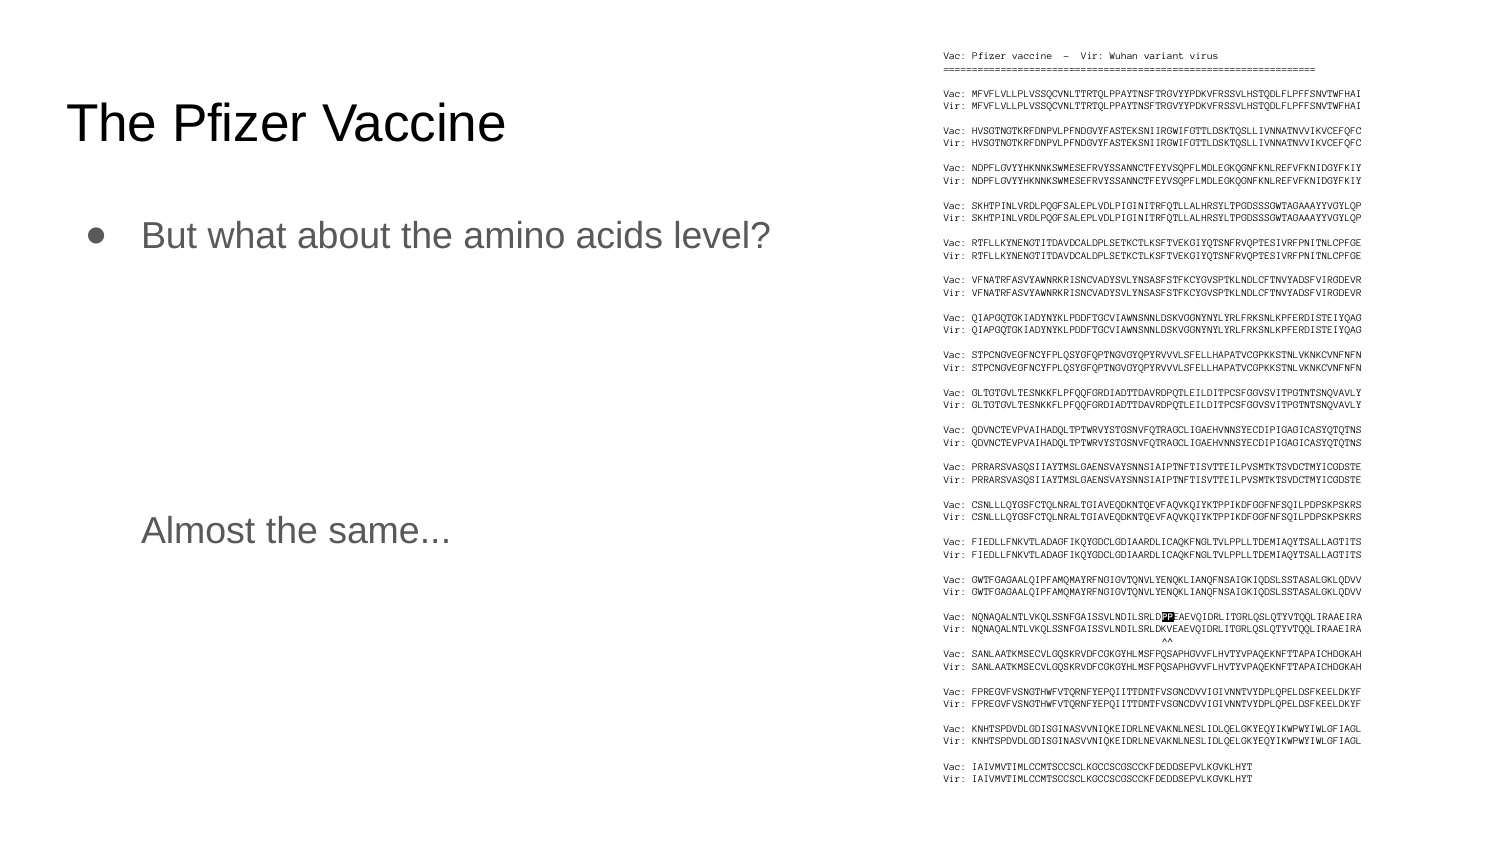

Vac: Pfizer vaccine  -  Vir: Wuhan variant virus
=================================================================

Vac: MFVFLVLLPLVSSQCVNLTTRTQLPPAYTNSFTRGVYYPDKVFRSSVLHSTQDLFLPFFSNVTWFHAI
Vir: MFVFLVLLPLVSSQCVNLTTRTQLPPAYTNSFTRGVYYPDKVFRSSVLHSTQDLFLPFFSNVTWFHAI

Vac: HVSGTNGTKRFDNPVLPFNDGVYFASTEKSNIIRGWIFGTTLDSKTQSLLIVNNATNVVIKVCEFQFC
Vir: HVSGTNGTKRFDNPVLPFNDGVYFASTEKSNIIRGWIFGTTLDSKTQSLLIVNNATNVVIKVCEFQFC

Vac: NDPFLGVYYHKNNKSWMESEFRVYSSANNCTFEYVSQPFLMDLEGKQGNFKNLREFVFKNIDGYFKIY
Vir: NDPFLGVYYHKNNKSWMESEFRVYSSANNCTFEYVSQPFLMDLEGKQGNFKNLREFVFKNIDGYFKIY

Vac: SKHTPINLVRDLPQGFSALEPLVDLPIGINITRFQTLLALHRSYLTPGDSSSGWTAGAAAYYVGYLQP
Vir: SKHTPINLVRDLPQGFSALEPLVDLPIGINITRFQTLLALHRSYLTPGDSSSGWTAGAAAYYVGYLQP

Vac: RTFLLKYNENGTITDAVDCALDPLSETKCTLKSFTVEKGIYQTSNFRVQPTESIVRFPNITNLCPFGE
Vir: RTFLLKYNENGTITDAVDCALDPLSETKCTLKSFTVEKGIYQTSNFRVQPTESIVRFPNITNLCPFGE

Vac: VFNATRFASVYAWNRKRISNCVADYSVLYNSASFSTFKCYGVSPTKLNDLCFTNVYADSFVIRGDEVR
Vir: VFNATRFASVYAWNRKRISNCVADYSVLYNSASFSTFKCYGVSPTKLNDLCFTNVYADSFVIRGDEVR

Vac: QIAPGQTGKIADYNYKLPDDFTGCVIAWNSNNLDSKVGGNYNYLYRLFRKSNLKPFERDISTEIYQAG
Vir: QIAPGQTGKIADYNYKLPDDFTGCVIAWNSNNLDSKVGGNYNYLYRLFRKSNLKPFERDISTEIYQAG

Vac: STPCNGVEGFNCYFPLQSYGFQPTNGVGYQPYRVVVLSFELLHAPATVCGPKKSTNLVKNKCVNFNFN
Vir: STPCNGVEGFNCYFPLQSYGFQPTNGVGYQPYRVVVLSFELLHAPATVCGPKKSTNLVKNKCVNFNFN

Vac: GLTGTGVLTESNKKFLPFQQFGRDIADTTDAVRDPQTLEILDITPCSFGGVSVITPGTNTSNQVAVLY
Vir: GLTGTGVLTESNKKFLPFQQFGRDIADTTDAVRDPQTLEILDITPCSFGGVSVITPGTNTSNQVAVLY

Vac: QDVNCTEVPVAIHADQLTPTWRVYSTGSNVFQTRAGCLIGAEHVNNSYECDIPIGAGICASYQTQTNS
Vir: QDVNCTEVPVAIHADQLTPTWRVYSTGSNVFQTRAGCLIGAEHVNNSYECDIPIGAGICASYQTQTNS

Vac: PRRARSVASQSIIAYTMSLGAENSVAYSNNSIAIPTNFTISVTTEILPVSMTKTSVDCTMYICGDSTE
Vir: PRRARSVASQSIIAYTMSLGAENSVAYSNNSIAIPTNFTISVTTEILPVSMTKTSVDCTMYICGDSTE

Vac: CSNLLLQYGSFCTQLNRALTGIAVEQDKNTQEVFAQVKQIYKTPPIKDFGGFNFSQILPDPSKPSKRS
Vir: CSNLLLQYGSFCTQLNRALTGIAVEQDKNTQEVFAQVKQIYKTPPIKDFGGFNFSQILPDPSKPSKRS

Vac: FIEDLLFNKVTLADAGFIKQYGDCLGDIAARDLICAQKFNGLTVLPPLLTDEMIAQYTSALLAGTITS
Vir: FIEDLLFNKVTLADAGFIKQYGDCLGDIAARDLICAQKFNGLTVLPPLLTDEMIAQYTSALLAGTITS

Vac: GWTFGAGAALQIPFAMQMAYRFNGIGVTQNVLYENQKLIANQFNSAIGKIQDSLSSTASALGKLQDVV
Vir: GWTFGAGAALQIPFAMQMAYRFNGIGVTQNVLYENQKLIANQFNSAIGKIQDSLSSTASALGKLQDVV

Vac: NQNAQALNTLVKQLSSNFGAISSVLNDILSRLDPPEAEVQIDRLITGRLQSLQTYVTQQLIRAAEIRA
Vir: NQNAQALNTLVKQLSSNFGAISSVLNDILSRLDKVEAEVQIDRLITGRLQSLQTYVTQQLIRAAEIRA
                                      ^^
Vac: SANLAATKMSECVLGQSKRVDFCGKGYHLMSFPQSAPHGVVFLHVTYVPAQEKNFTTAPAICHDGKAH
Vir: SANLAATKMSECVLGQSKRVDFCGKGYHLMSFPQSAPHGVVFLHVTYVPAQEKNFTTAPAICHDGKAH

Vac: FPREGVFVSNGTHWFVTQRNFYEPQIITTDNTFVSGNCDVVIGIVNNTVYDPLQPELDSFKEELDKYF
Vir: FPREGVFVSNGTHWFVTQRNFYEPQIITTDNTFVSGNCDVVIGIVNNTVYDPLQPELDSFKEELDKYF

Vac: KNHTSPDVDLGDISGINASVVNIQKEIDRLNEVAKNLNESLIDLQELGKYEQYIKWPWYIWLGFIAGL
Vir: KNHTSPDVDLGDISGINASVVNIQKEIDRLNEVAKNLNESLIDLQELGKYEQYIKWPWYIWLGFIAGL

Vac: IAIVMVTIMLCCMTSCCSCLKGCCSCGSCCKFDEDDSEPVLKGVKLHYT
Vir: IAIVMVTIMLCCMTSCCSCLKGCCSCGSCCKFDEDDSEPVLKGVKLHYT
# The Pfizer Vaccine

But what about the amino acids level?
Almost the same...